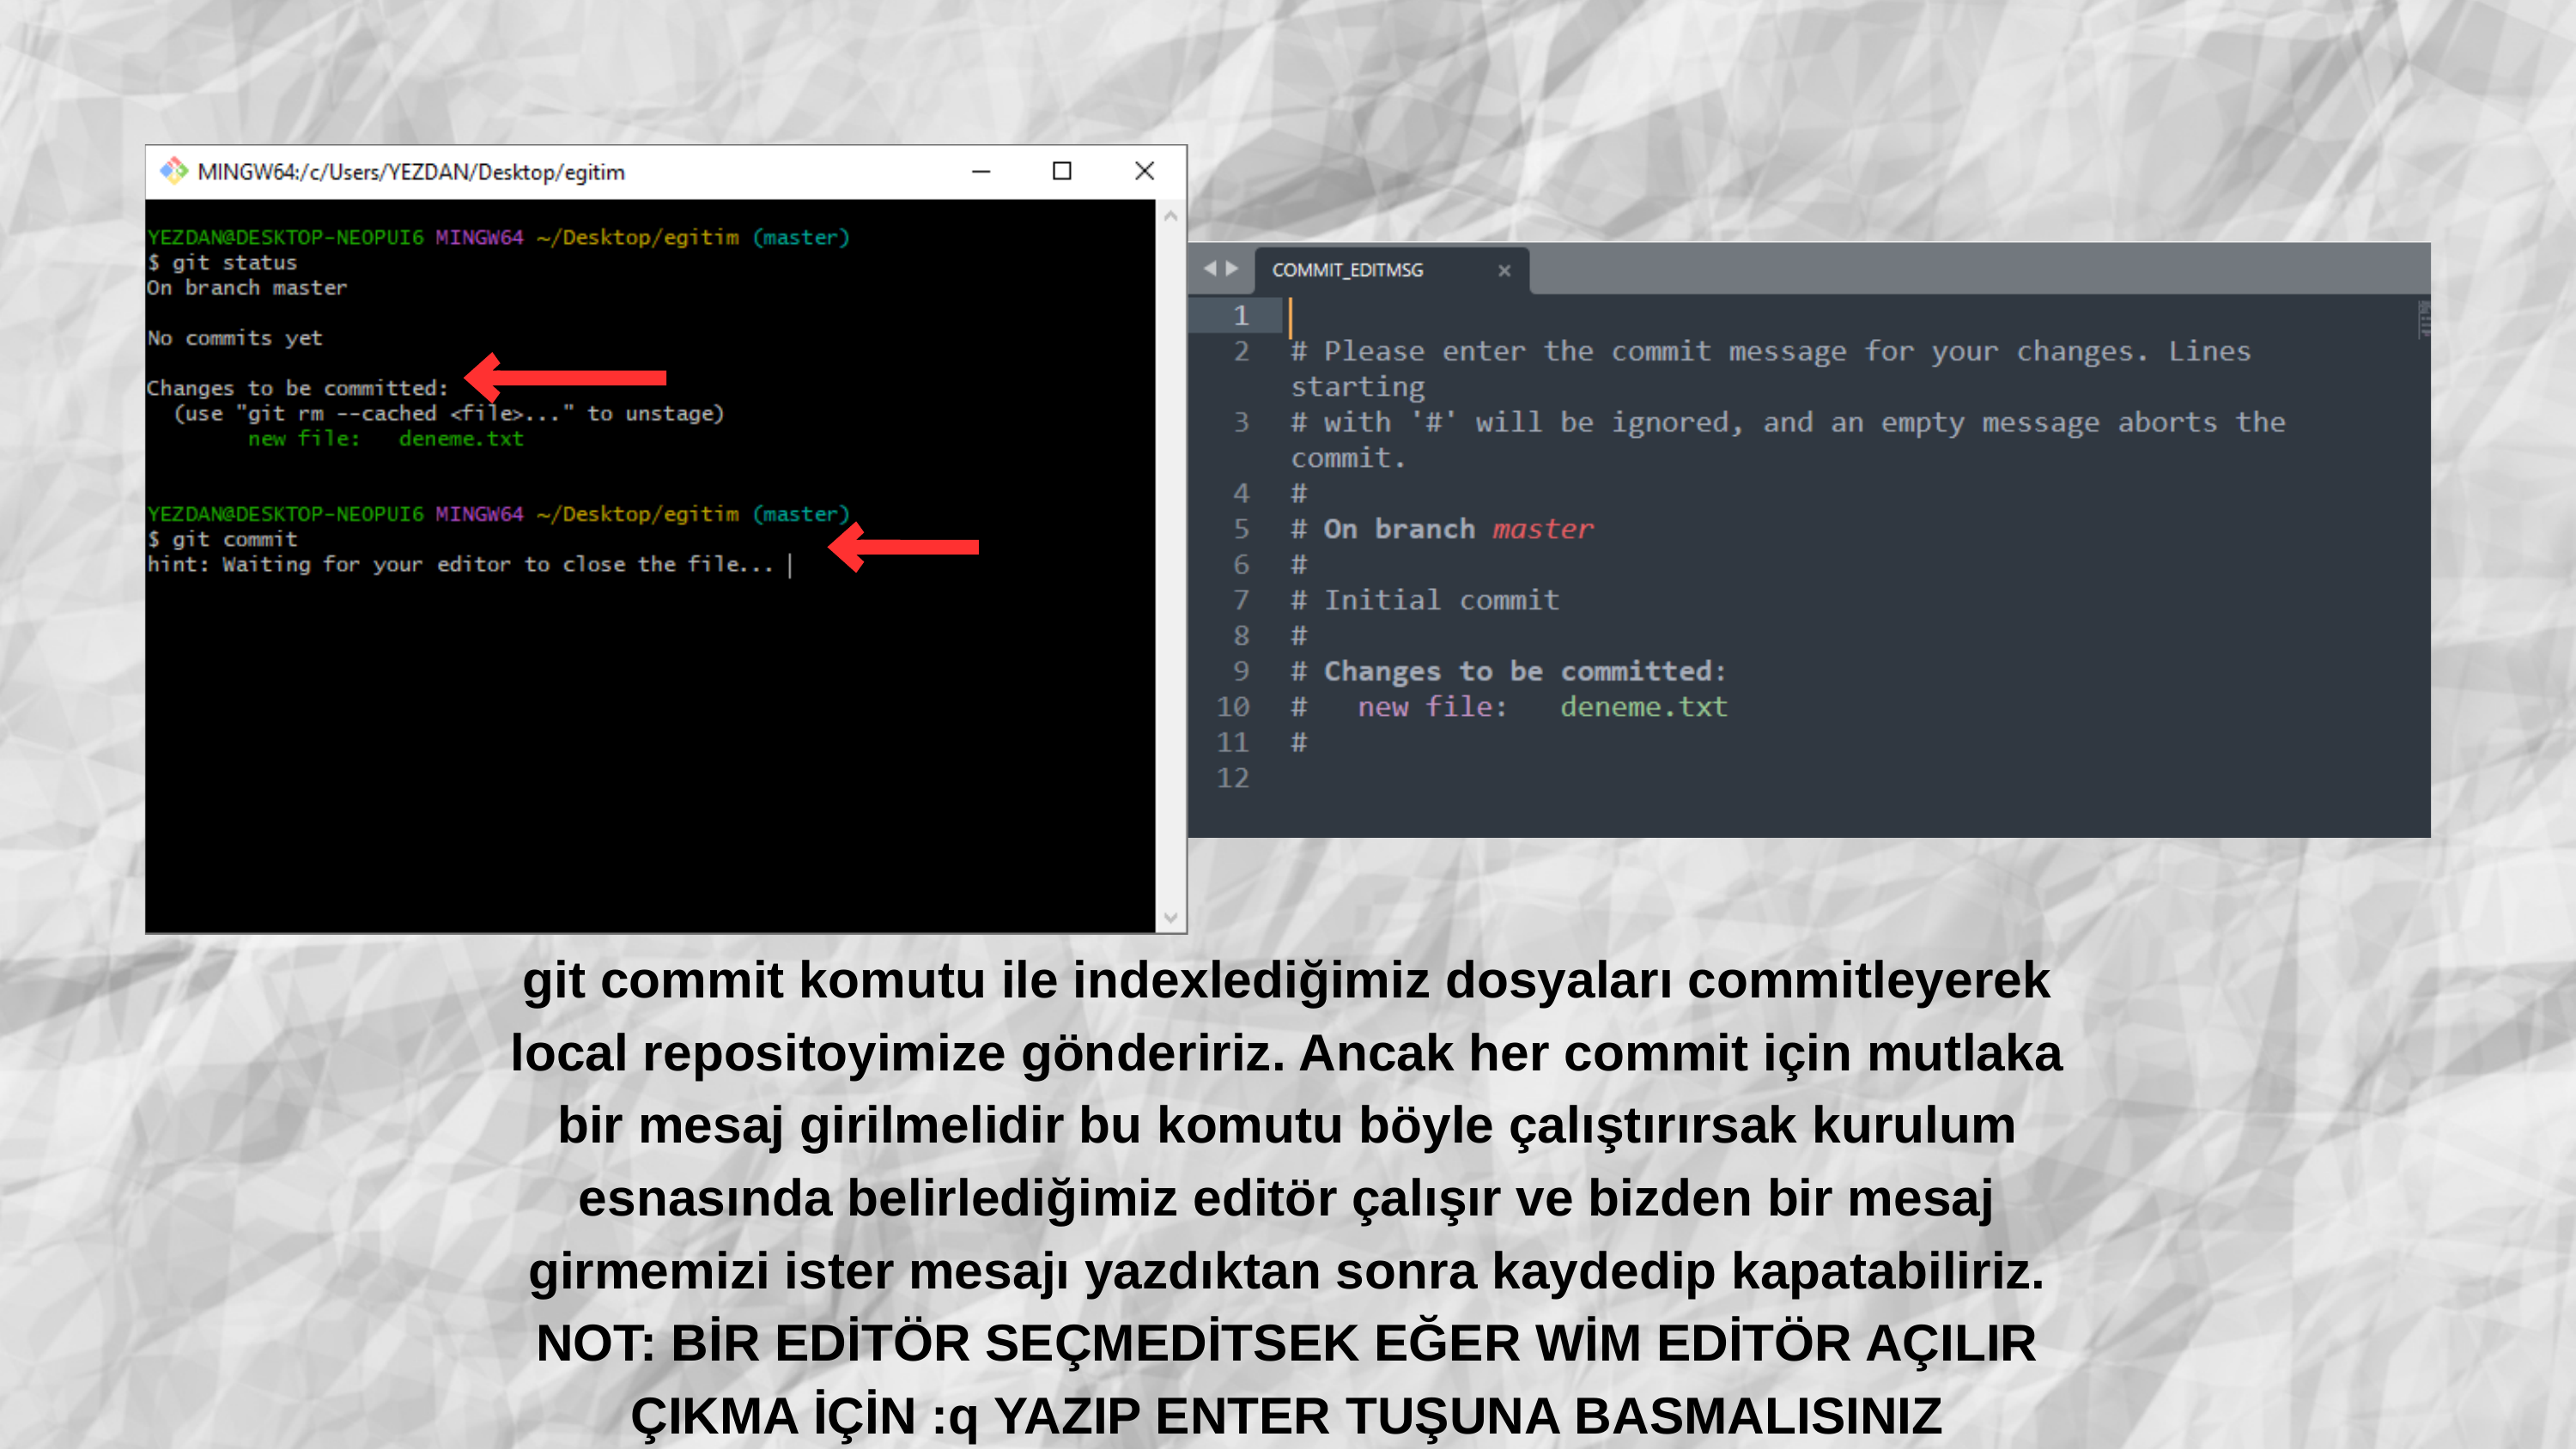

git commit komutu ile indexlediğimiz dosyaları commitleyerek local repositoyimize göndeririz. Ancak her commit için mutlaka bir mesaj girilmelidir bu komutu böyle çalıştırırsak kurulum esnasında belirlediğimiz editör çalışır ve bizden bir mesaj girmemizi ister mesajı yazdıktan sonra kaydedip kapatabiliriz.
NOT: BİR EDİTÖR SEÇMEDİTSEK EĞER WİM EDİTÖR AÇILIR ÇIKMA İÇİN :q YAZIP ENTER TUŞUNA BASMALISINIZ